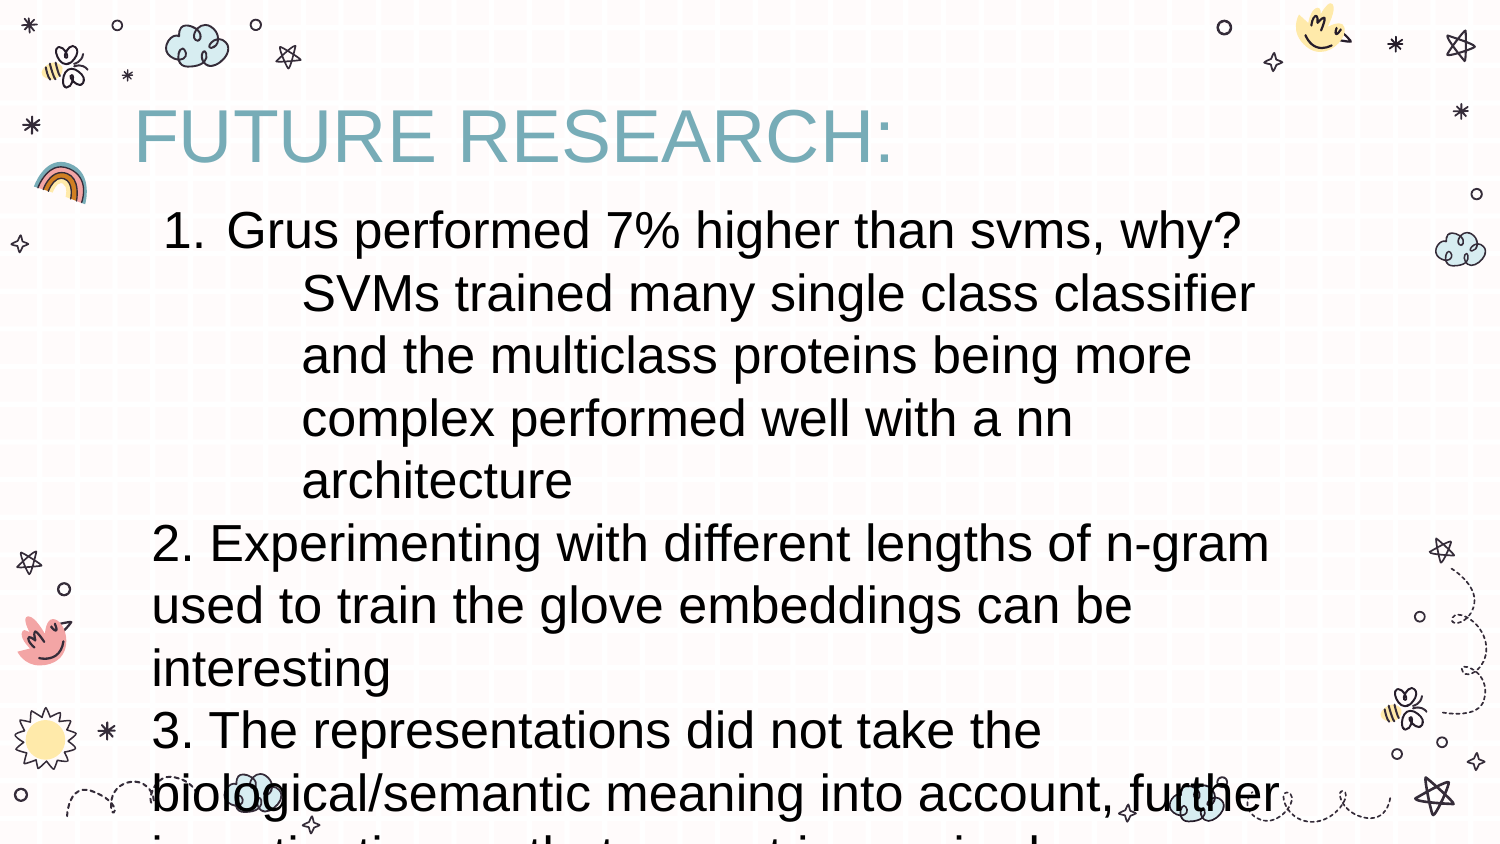

# FUTURE RESEARCH:
Grus performed 7% higher than svms, why?
SVMs trained many single class classifier and the multiclass proteins being more complex performed well with a nn architecture
2. Experimenting with different lengths of n-gram used to train the glove embeddings can be interesting
3. The representations did not take the biological/semantic meaning into account, further investigation on that aspect is required